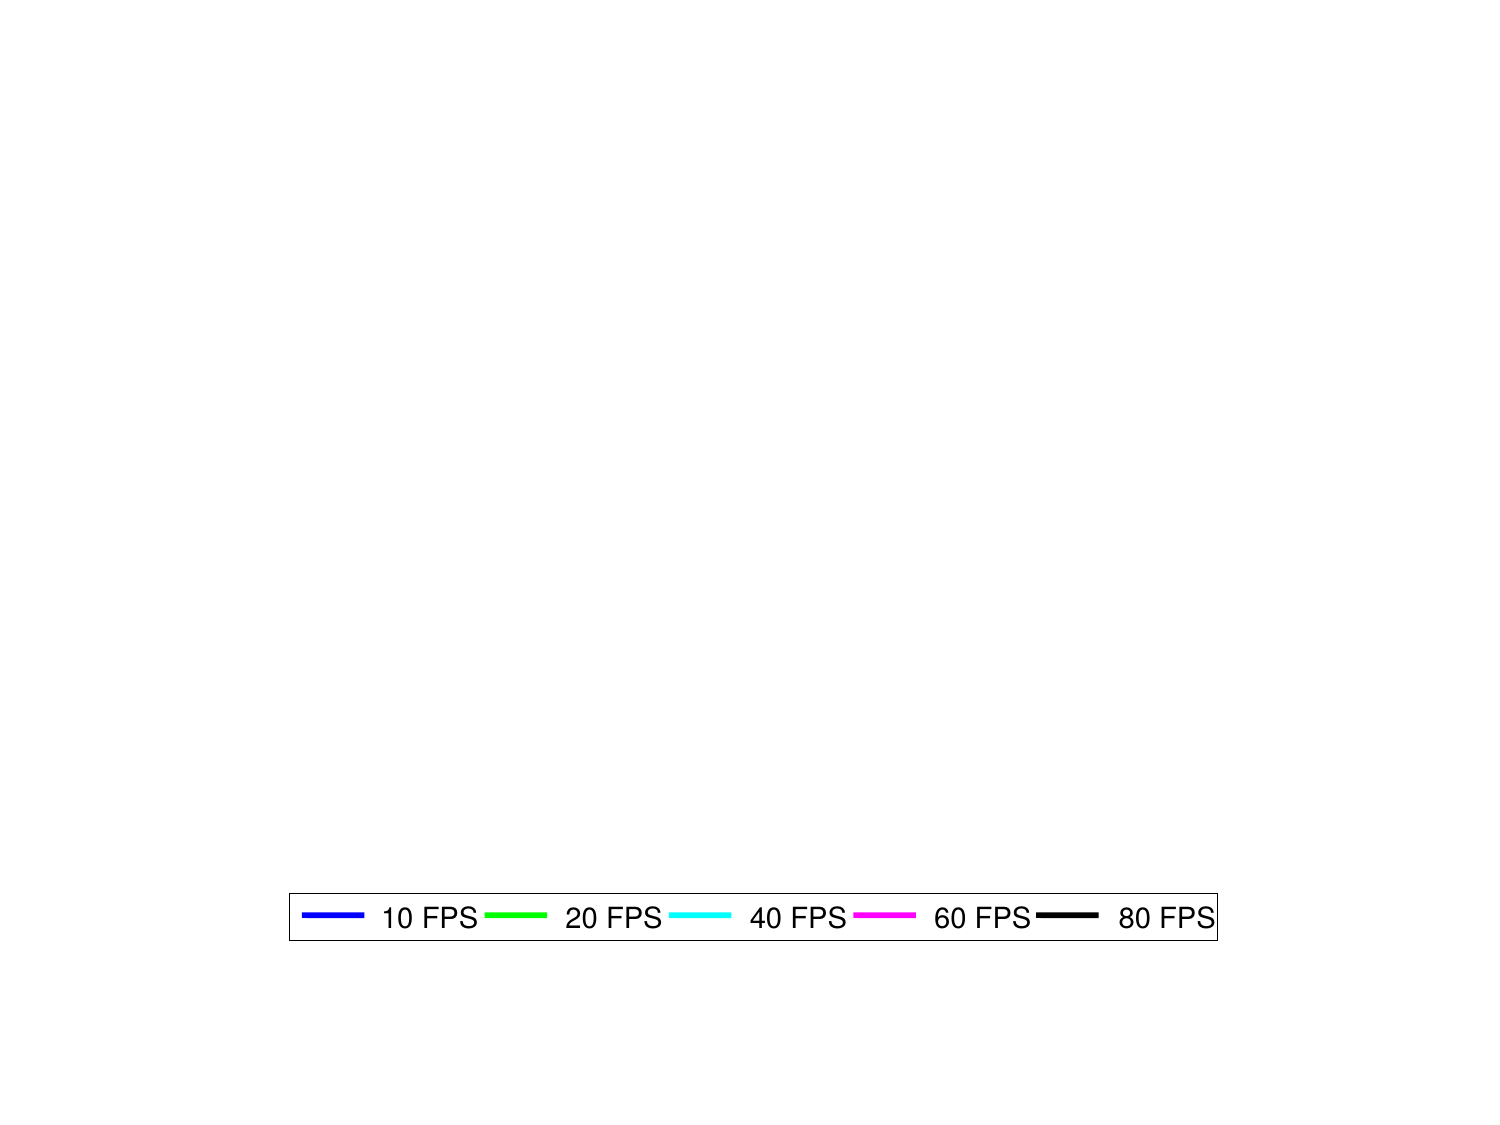

10 FPS
20 FPS
40 FPS
60 FPS
80 FPS